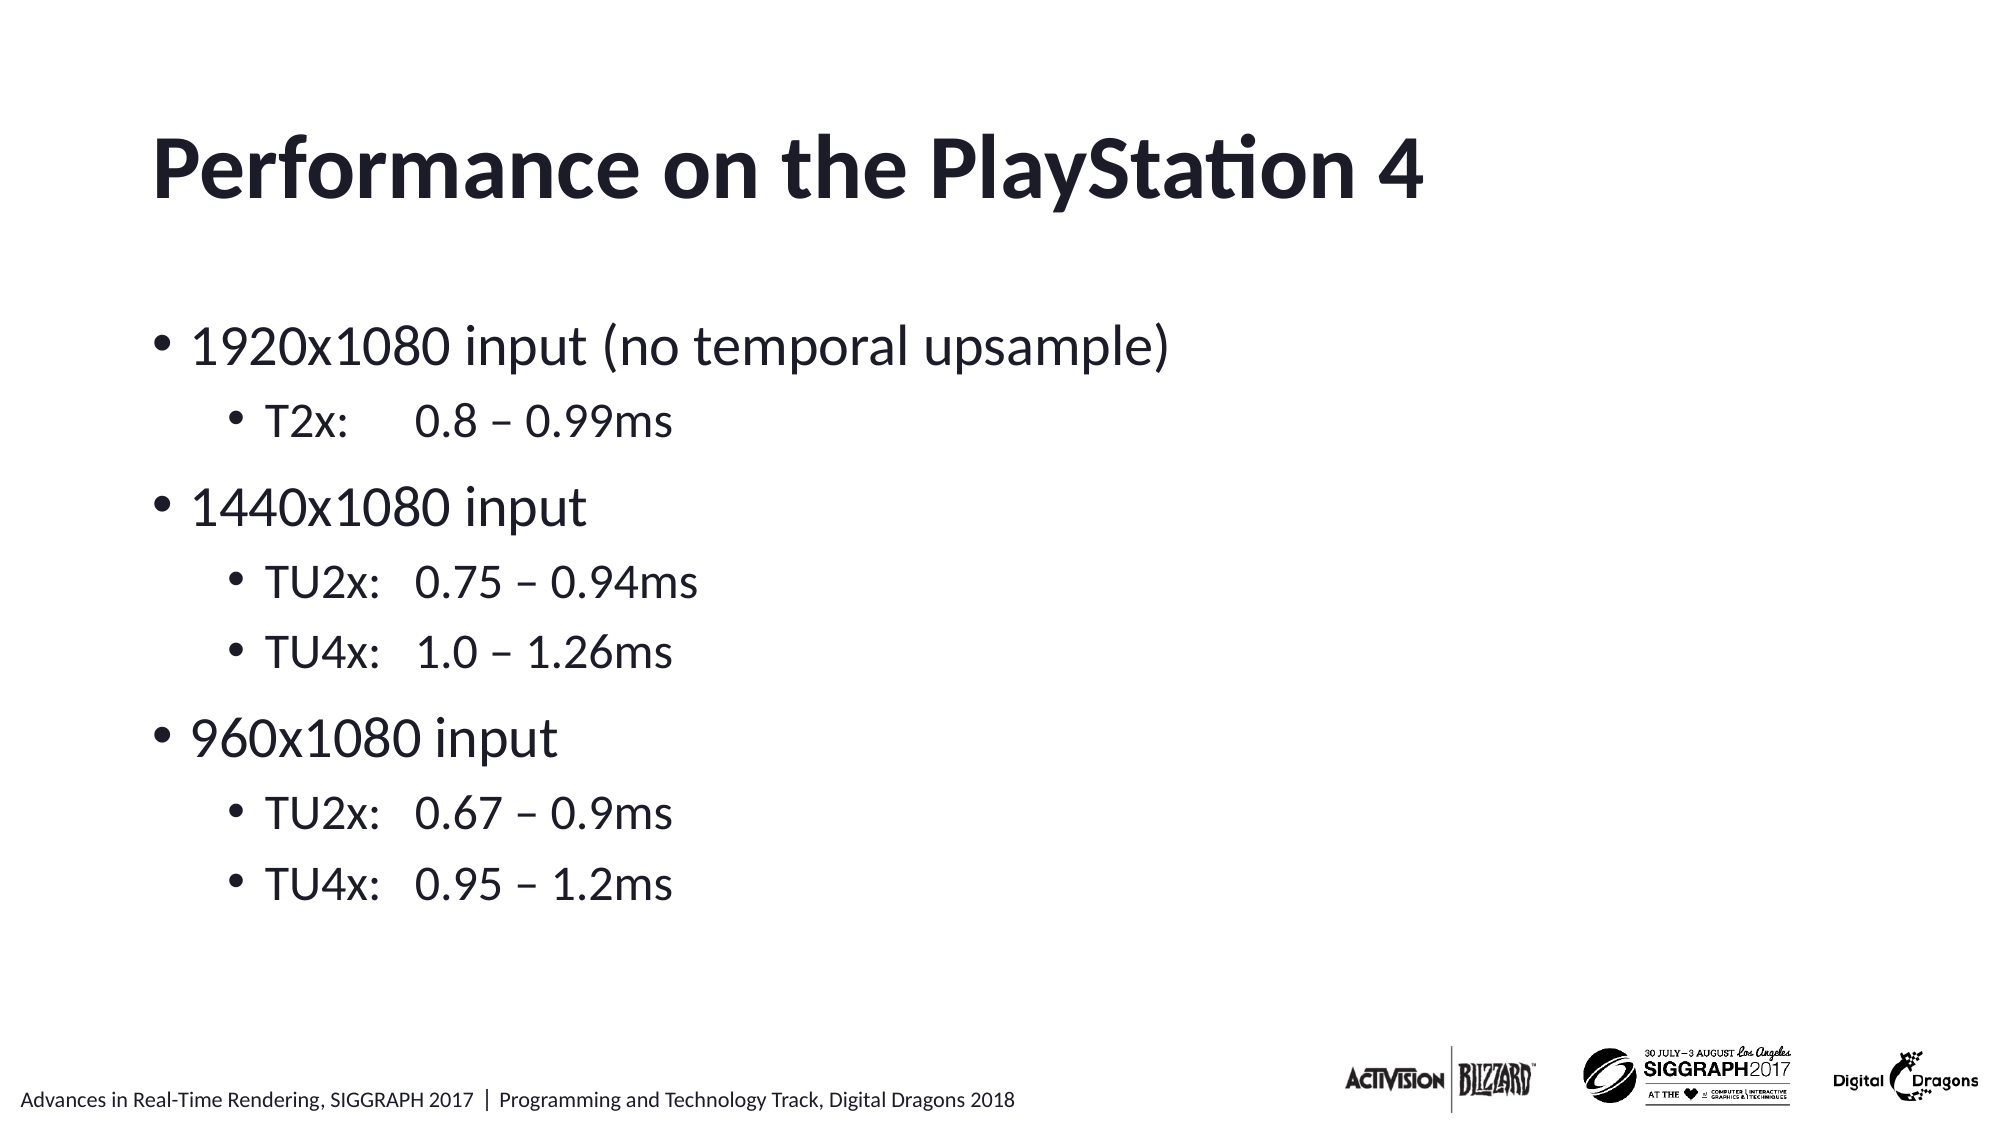

# Performance on the PlayStation 4
1920x1080 input (no temporal upsample)
T2x:	0.8 – 0.99ms
1440x1080 input
TU2x:	0.75 – 0.94ms
TU4x:	1.0 – 1.26ms
960x1080 input
TU2x:	0.67 – 0.9ms
TU4x:	0.95 – 1.2ms